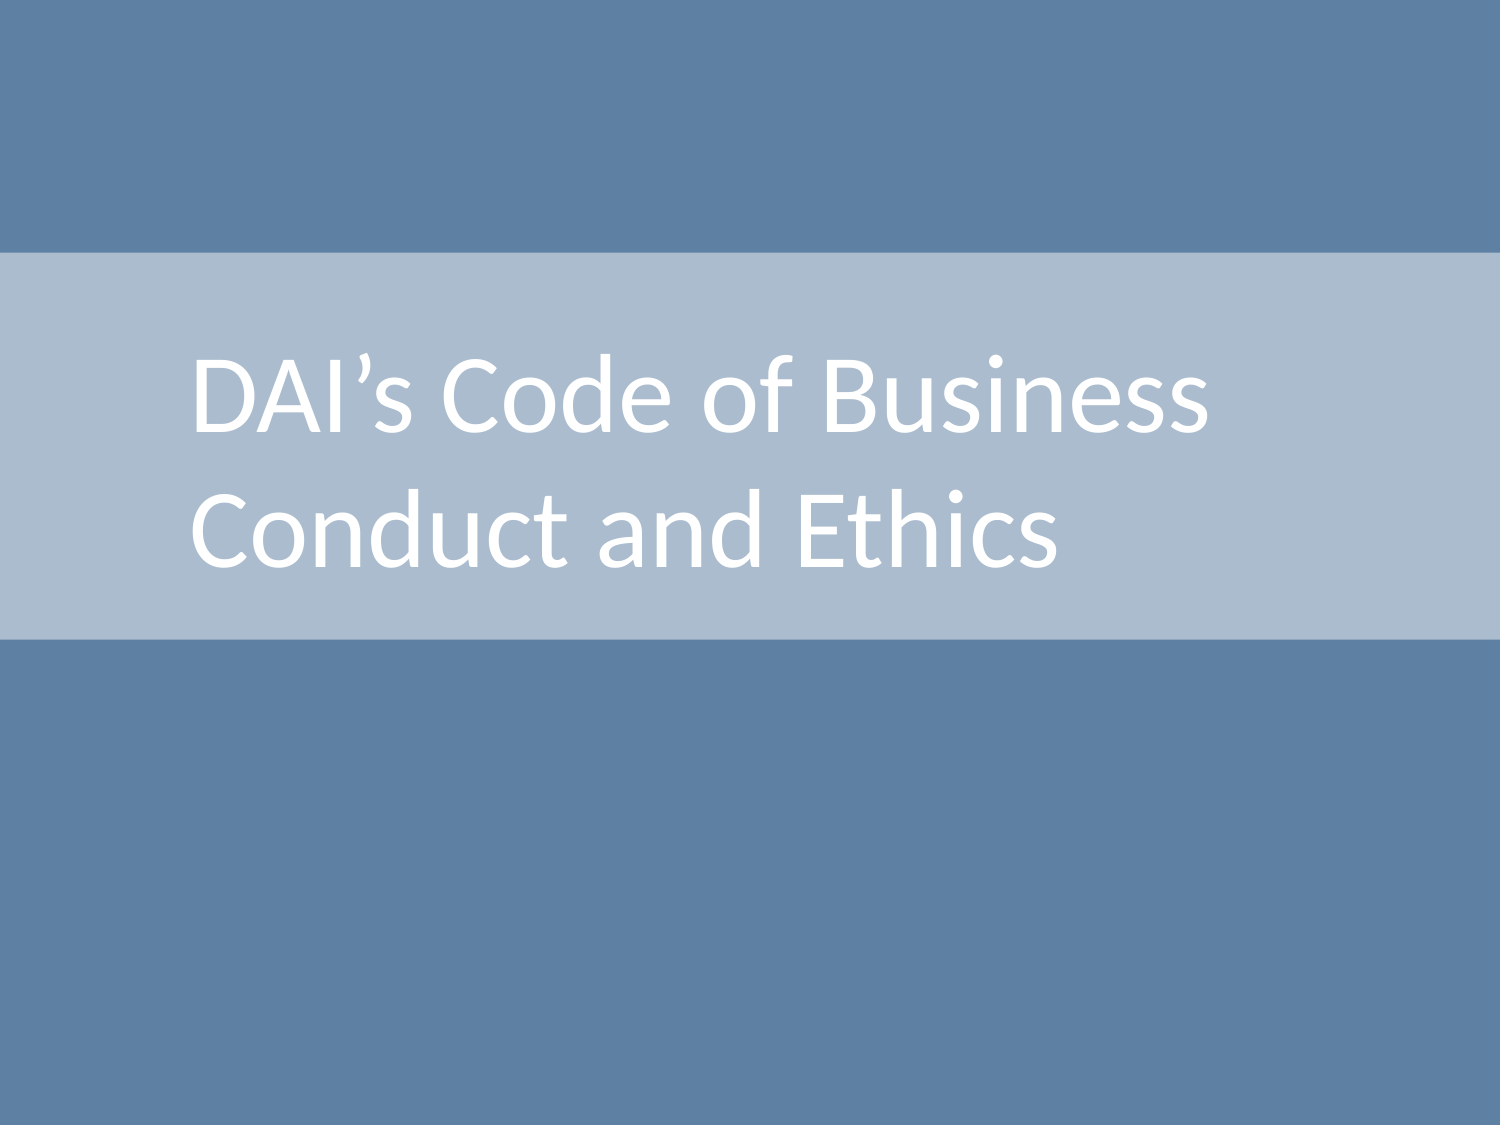

DAI’s Code of Business Conduct and Ethics